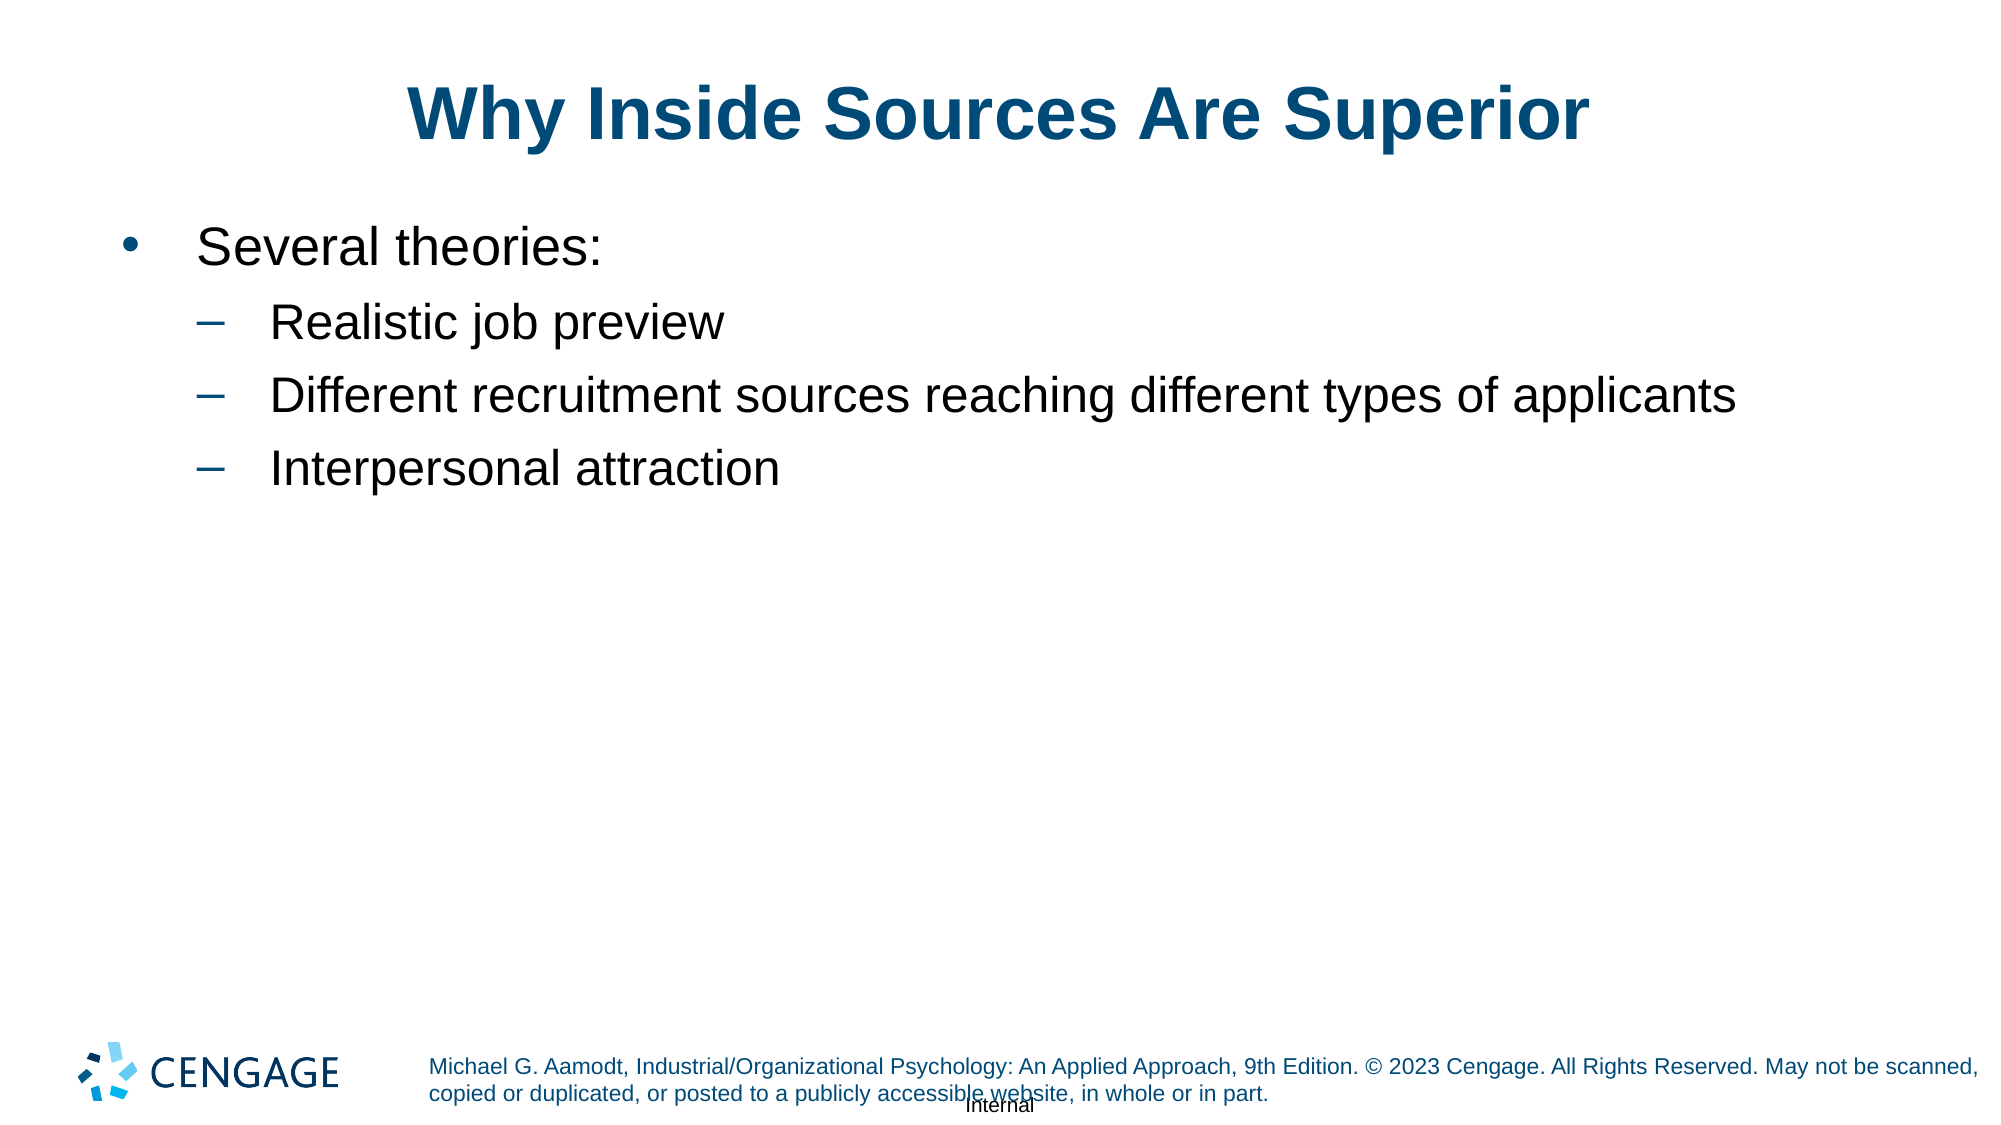

# Why Inside Sources Are Superior
Several theories:
Realistic job preview
Different recruitment sources reaching different types of applicants
Interpersonal attraction